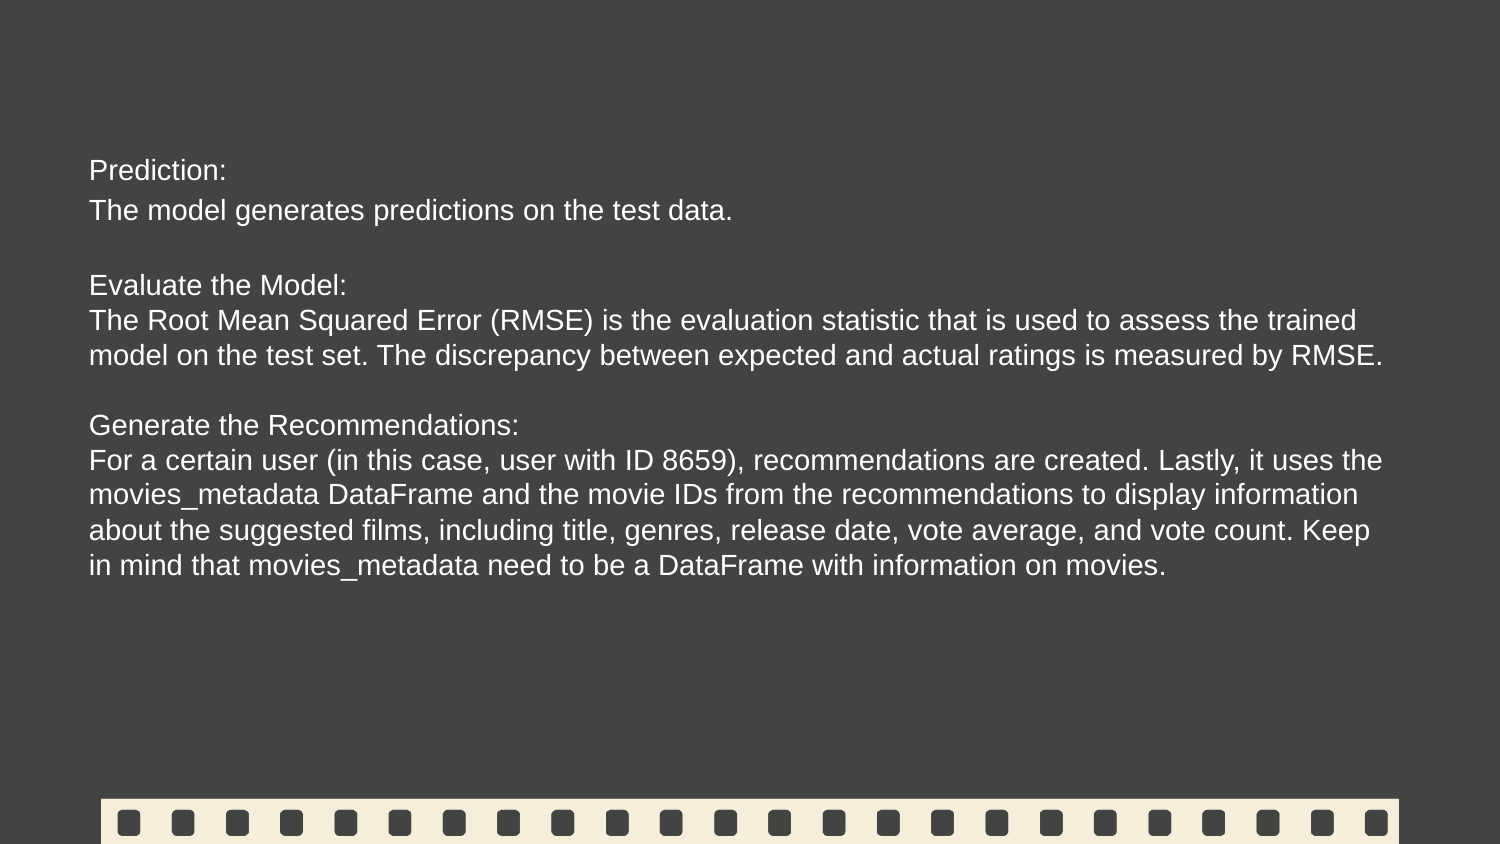

Prediction:
The model generates predictions on the test data.

Evaluate the Model:
The Root Mean Squared Error (RMSE) is the evaluation statistic that is used to assess the trained model on the test set. The discrepancy between expected and actual ratings is measured by RMSE.

Generate the Recommendations:
For a certain user (in this case, user with ID 8659), recommendations are created. Lastly, it uses the movies_metadata DataFrame and the movie IDs from the recommendations to display information about the suggested films, including title, genres, release date, vote average, and vote count. Keep in mind that movies_metadata need to be a DataFrame with information on movies.